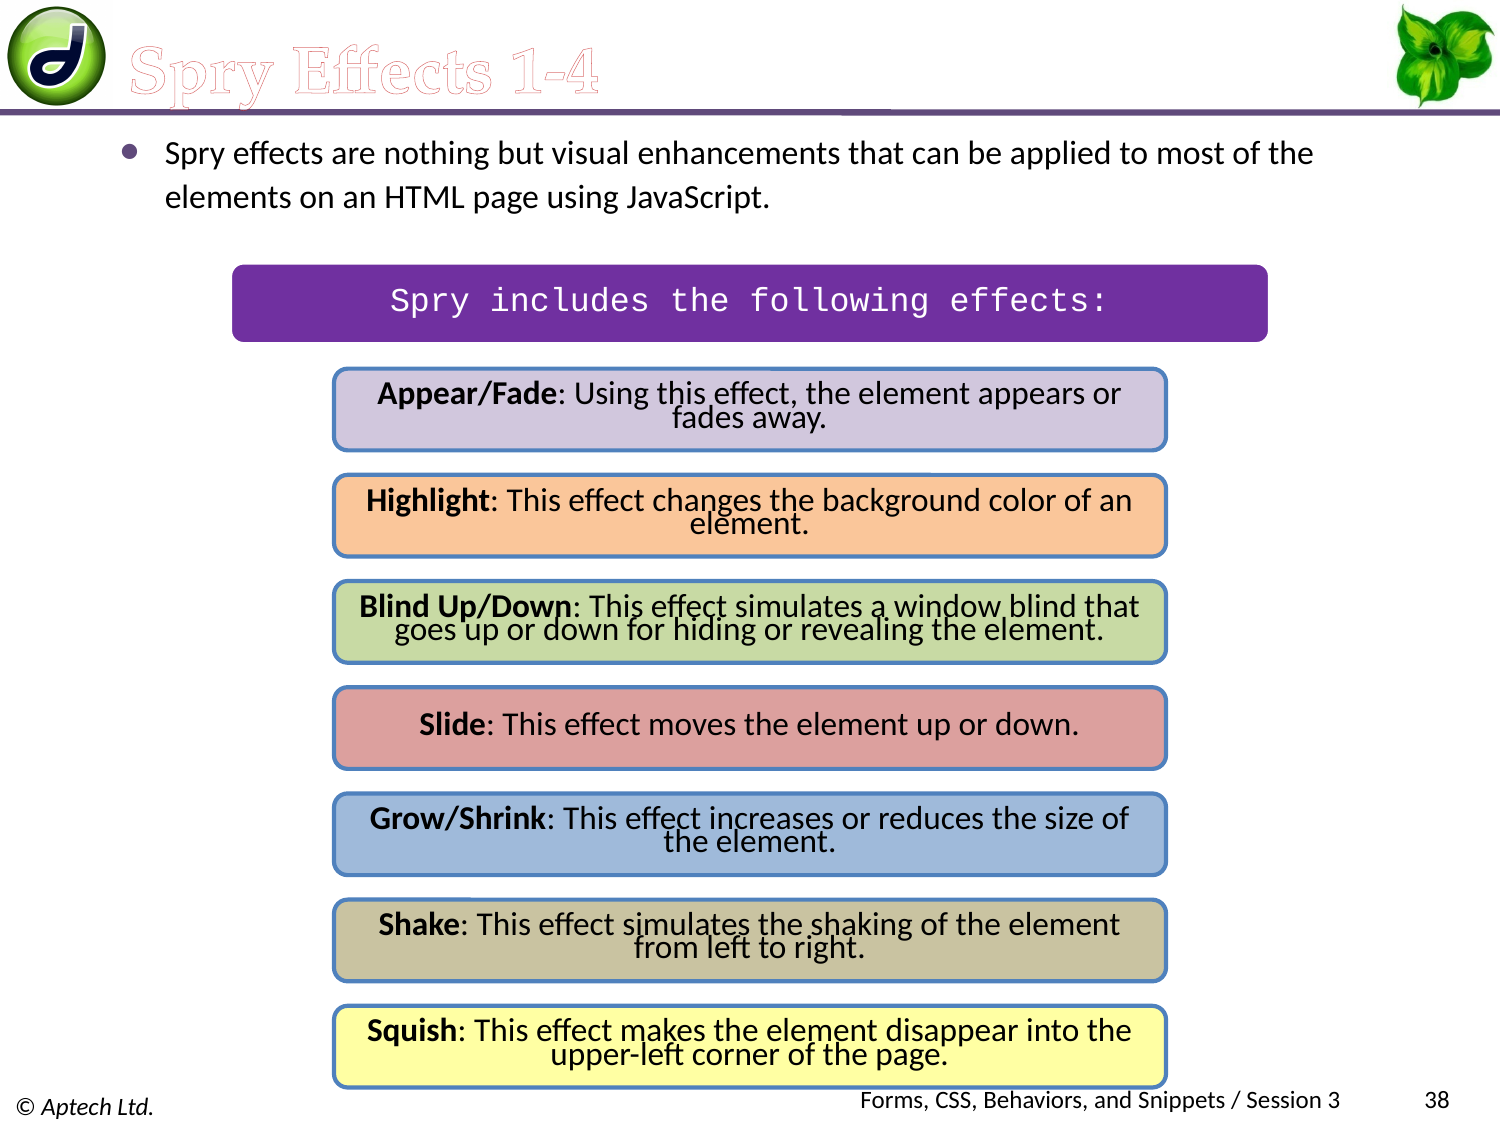

# Spry Effects 1-4
Spry effects are nothing but visual enhancements that can be applied to most of the elements on an HTML page using JavaScript.
Spry includes the following effects:
Appear/Fade: Using this effect, the element appears or fades away.
Highlight: This effect changes the background color of an element.
Blind Up/Down: This effect simulates a window blind that goes up or down for hiding or revealing the element.
Slide: This effect moves the element up or down.
Grow/Shrink: This effect increases or reduces the size of the element.
Shake: This effect simulates the shaking of the element from left to right.
Squish: This effect makes the element disappear into the upper-left corner of the page.
Forms, CSS, Behaviors, and Snippets / Session 3
38